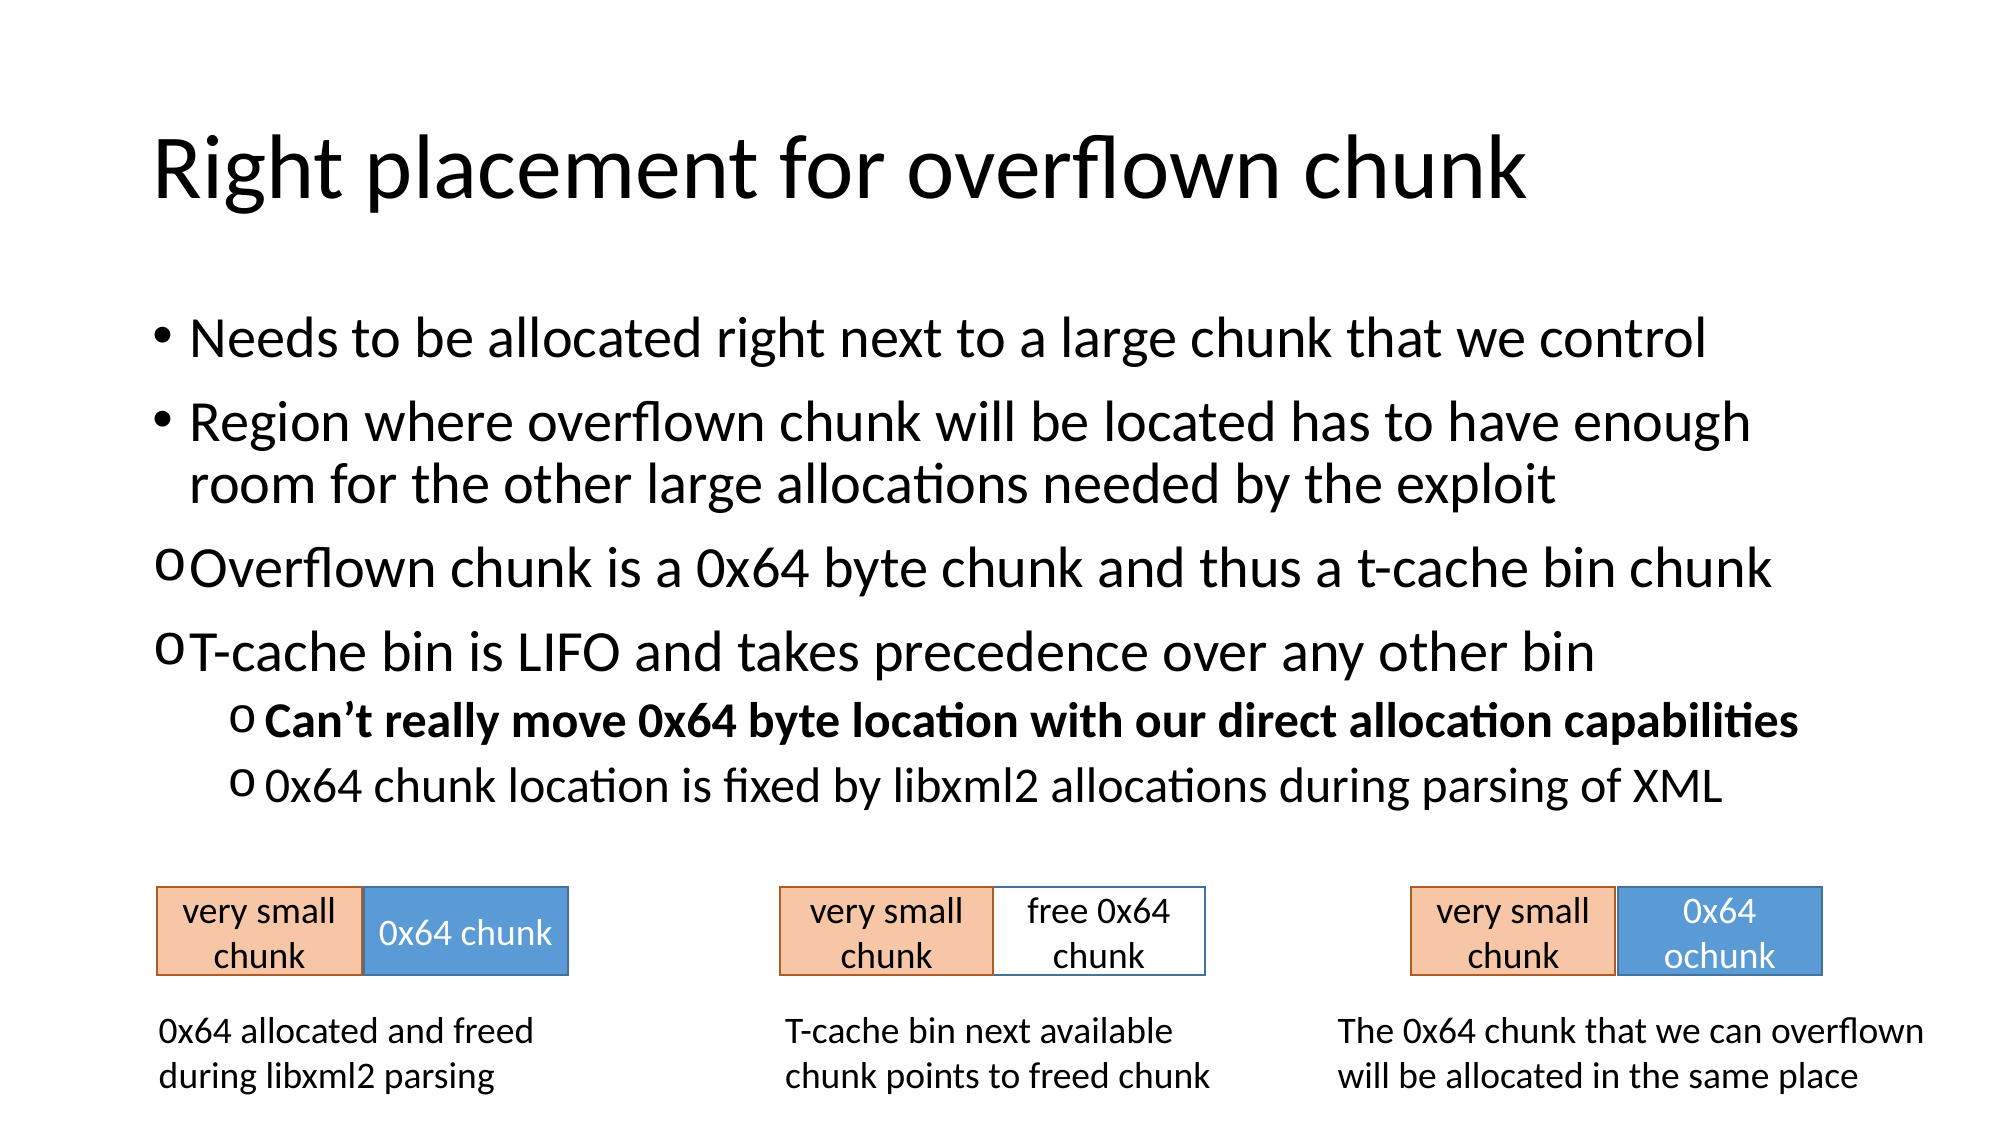

# Right placement for overflown chunk
Needs to be allocated right next to a large chunk that we control
Region where overflown chunk will be located has to have enough room for the other large allocations needed by the exploit
Overflown chunk is a 0x64 byte chunk and thus a t-cache bin chunk
T-cache bin is LIFO and takes precedence over any other bin
Can’t really move 0x64 byte location with our direct allocation capabilities
0x64 chunk location is fixed by libxml2 allocations during parsing of XML

very small chunk
free 0x64 chunk
T-cache bin next available chunk points to freed chunk
very small chunk
0x64 chunk
0x64 allocated and freed during libxml2 parsing
very small chunk
0x64 ochunk
The 0x64 chunk that we can overflown will be allocated in the same place